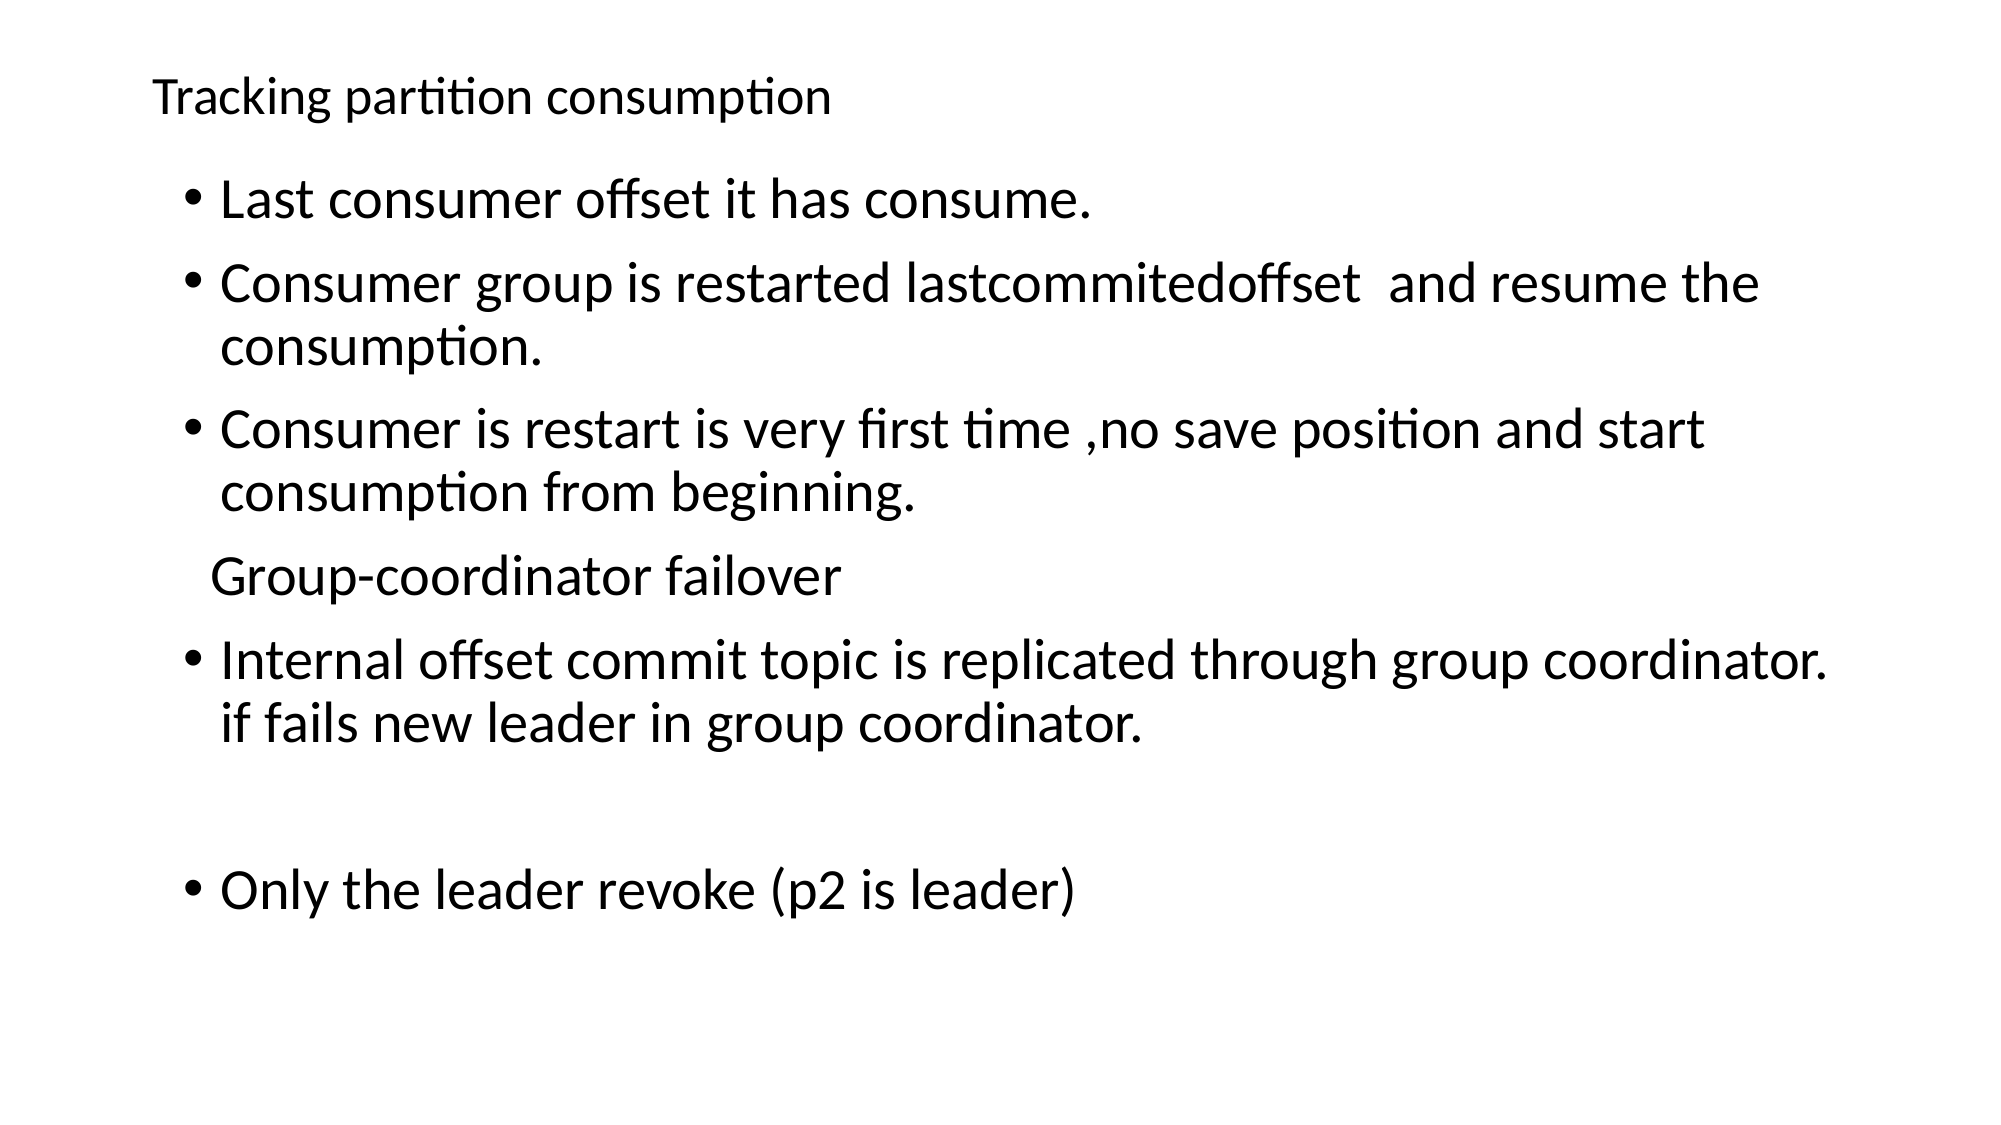

# Tracking partition consumption
Last consumer offset it has consume.
Consumer group is restarted lastcommitedoffset  and resume the consumption.
Consumer is restart is very first time ,no save position and start consumption from beginning.
  Group-coordinator failover
Internal offset commit topic is replicated through group coordinator. if fails new leader in group coordinator.

Only the leader revoke (p2 is leader)